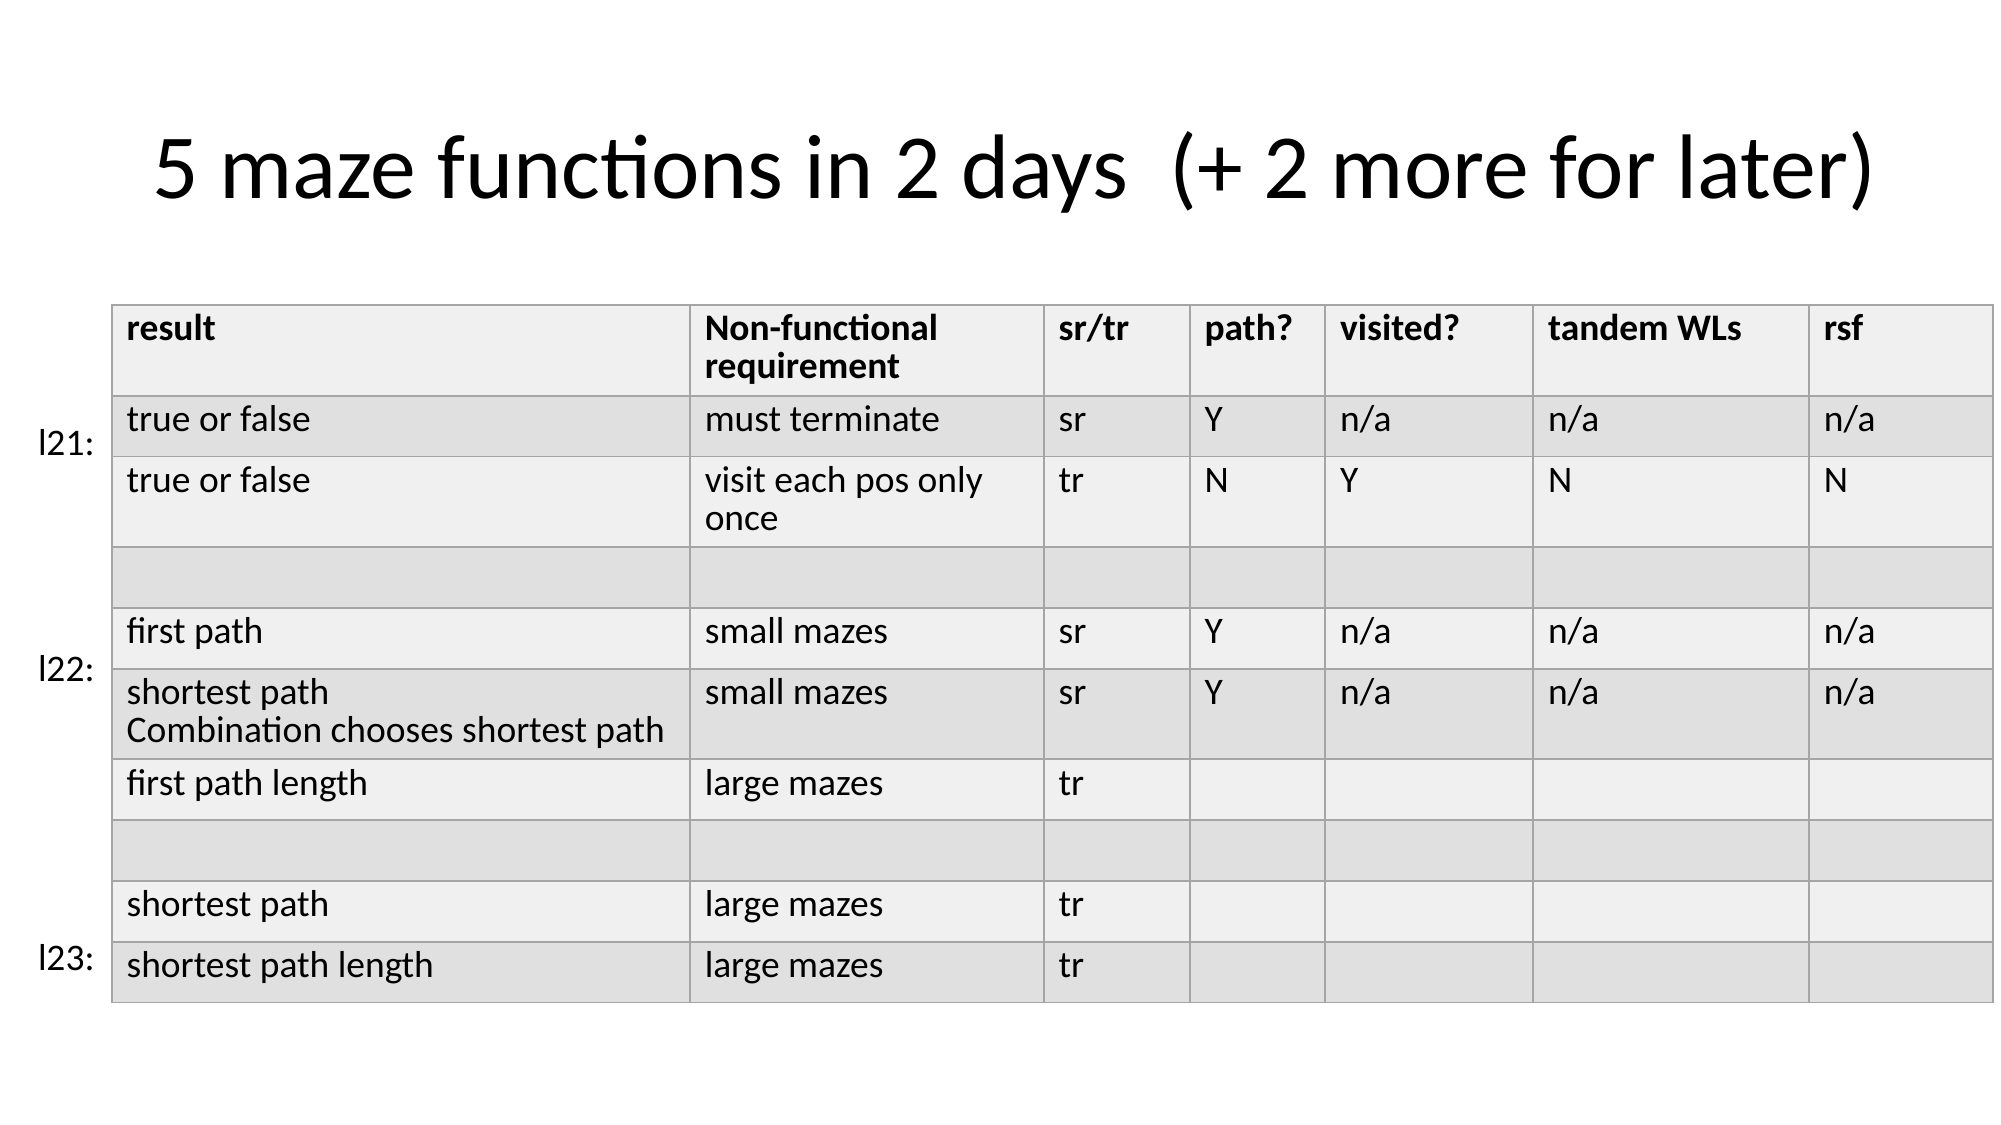

# 5 maze functions in 2 days  (+ 2 more for later)
| result | Non-functional requirement | sr/tr | path? | visited? | tandem WLs | rsf |
| --- | --- | --- | --- | --- | --- | --- |
| true or false | must terminate | sr | Y | n/a | n/a | n/a |
| true or false | visit each pos only once | tr | N | Y | N | N |
|  |  |  |  |  |  |  |
| first path | small mazes | sr | Y | n/a | n/a | n/a |
| shortest path Combination chooses shortest path | small mazes | sr | Y | n/a | n/a | n/a |
| first path length | large mazes | tr |  |  |  |  |
|  |  |  |  |  |  |  |
| shortest path | large mazes | tr |  |  |  |  |
| shortest path length | large mazes | tr |  |  |  |  |
l21:
l22:
l23: